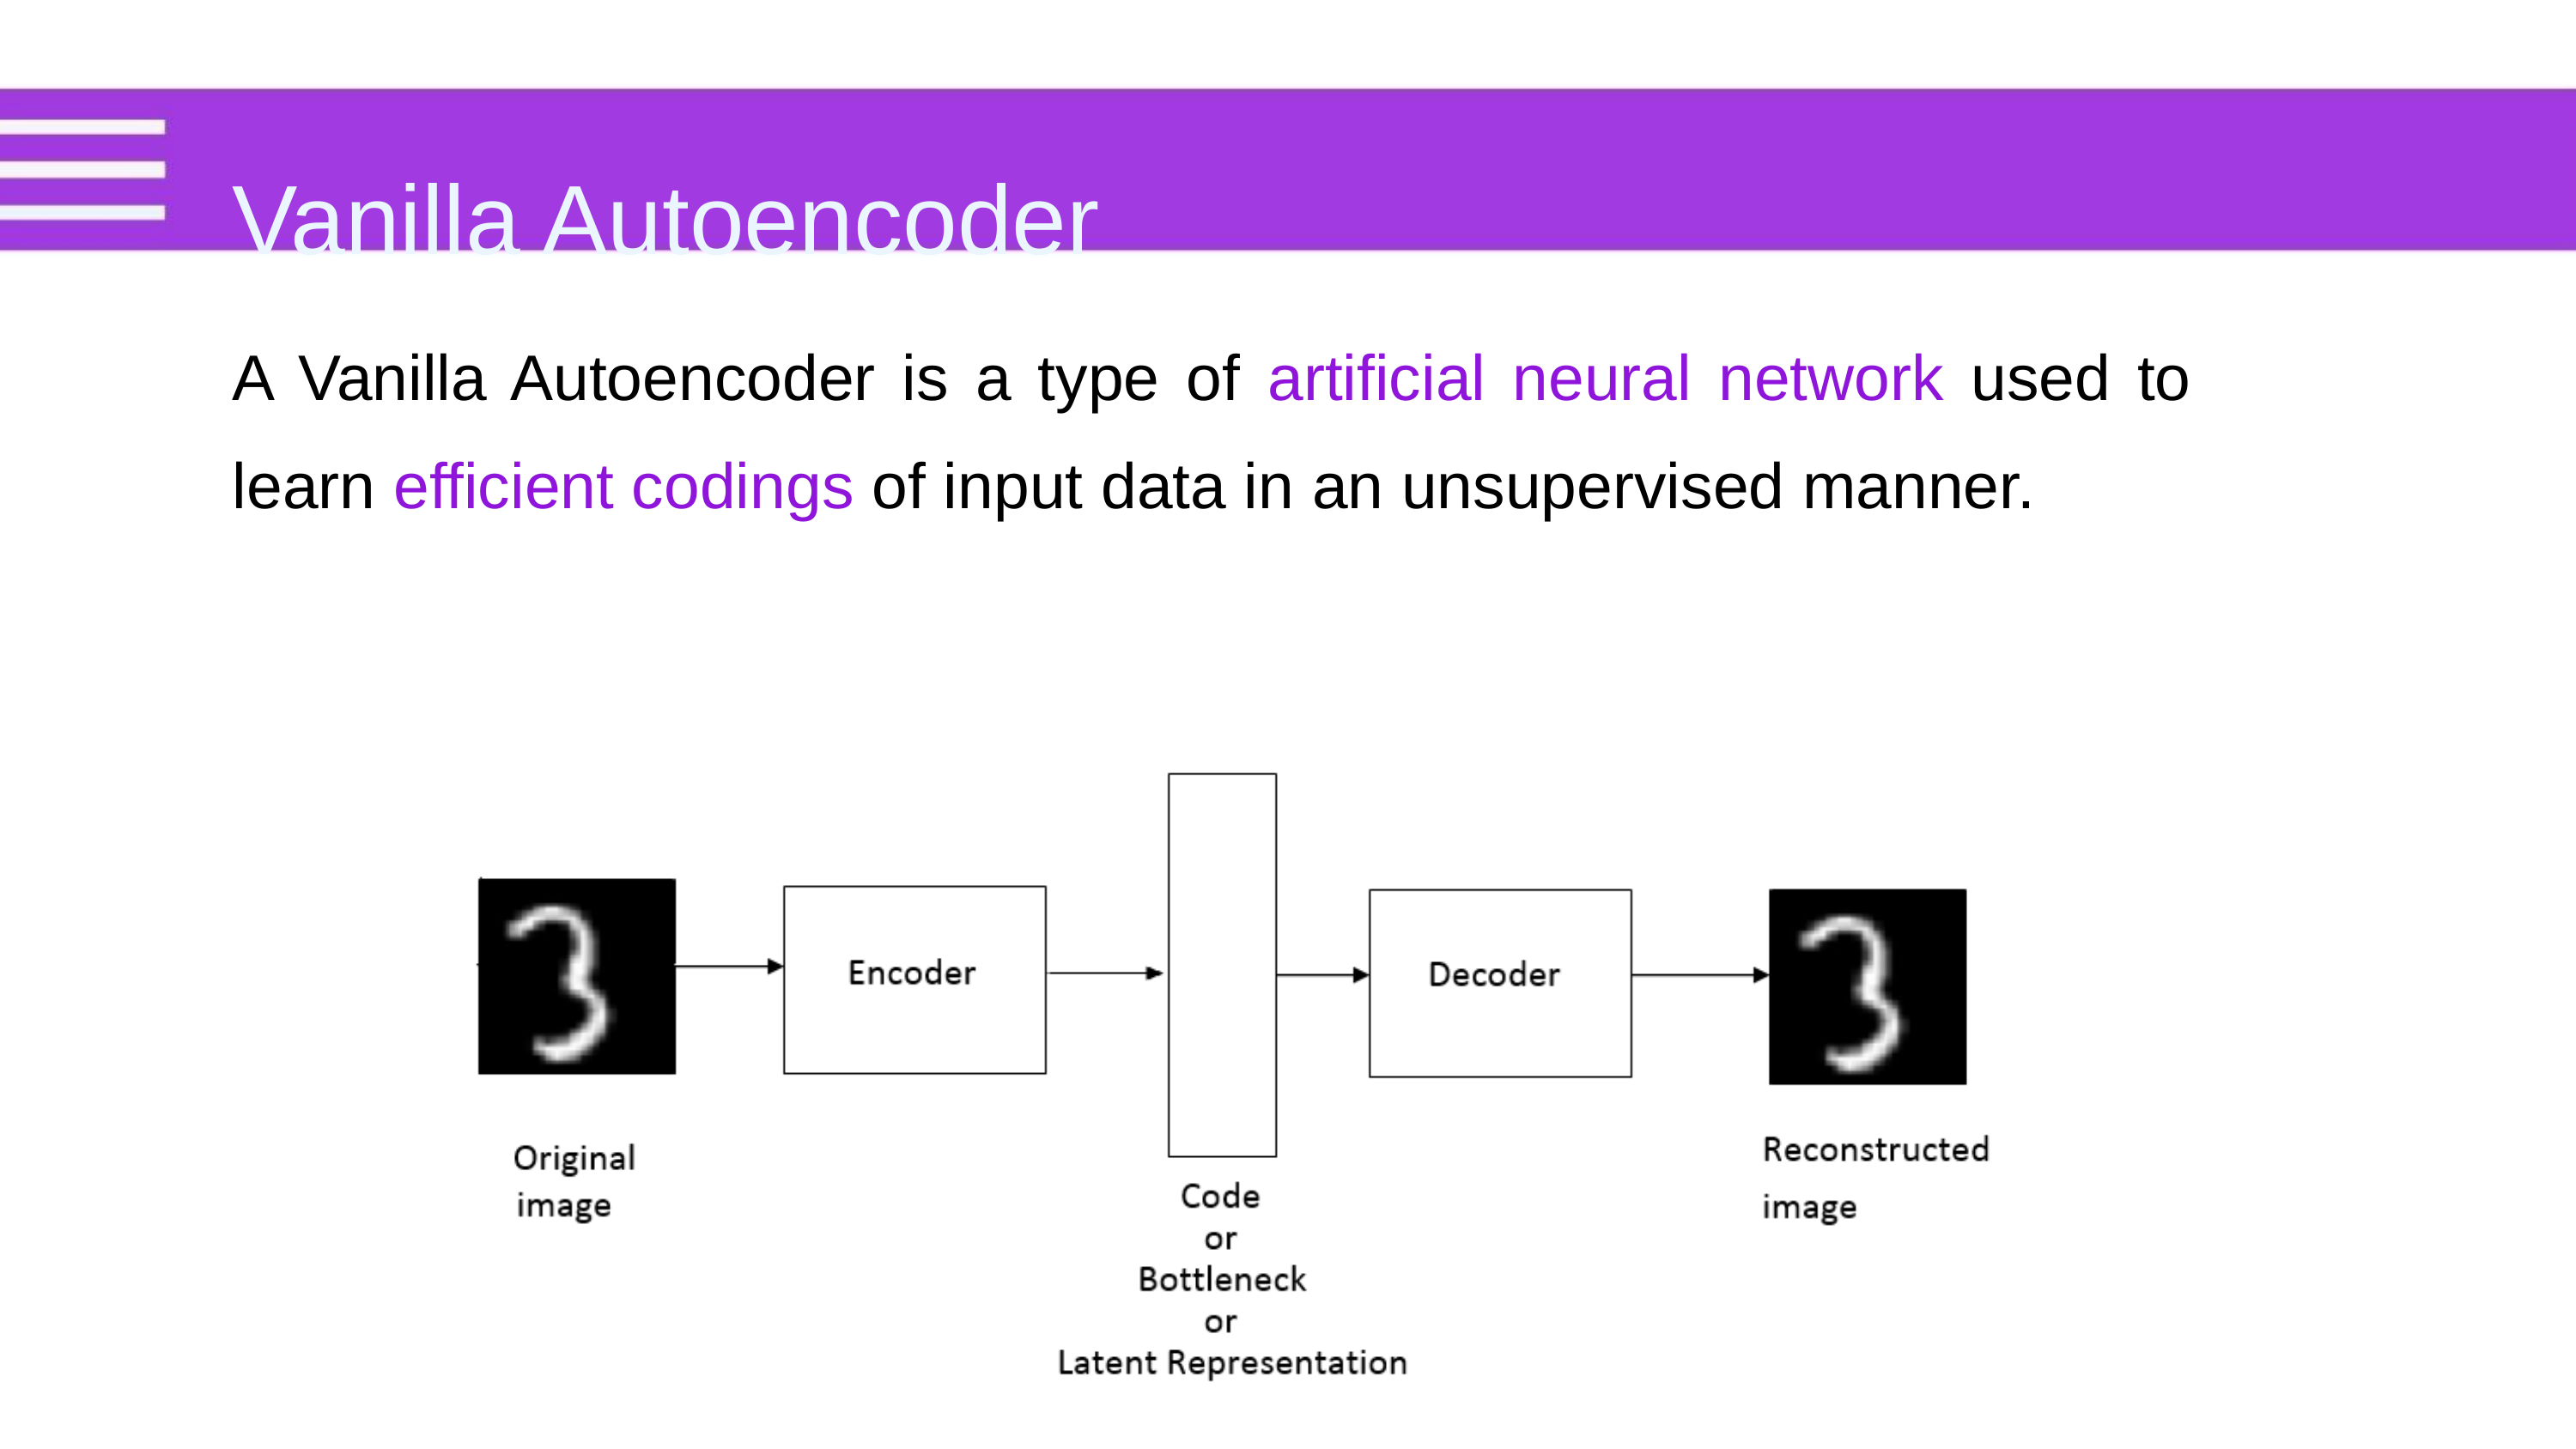

Vanilla Autoencoder
A Vanilla Autoencoder is a type of artificial neural network used to learn efficient codings of input data in an unsupervised manner.